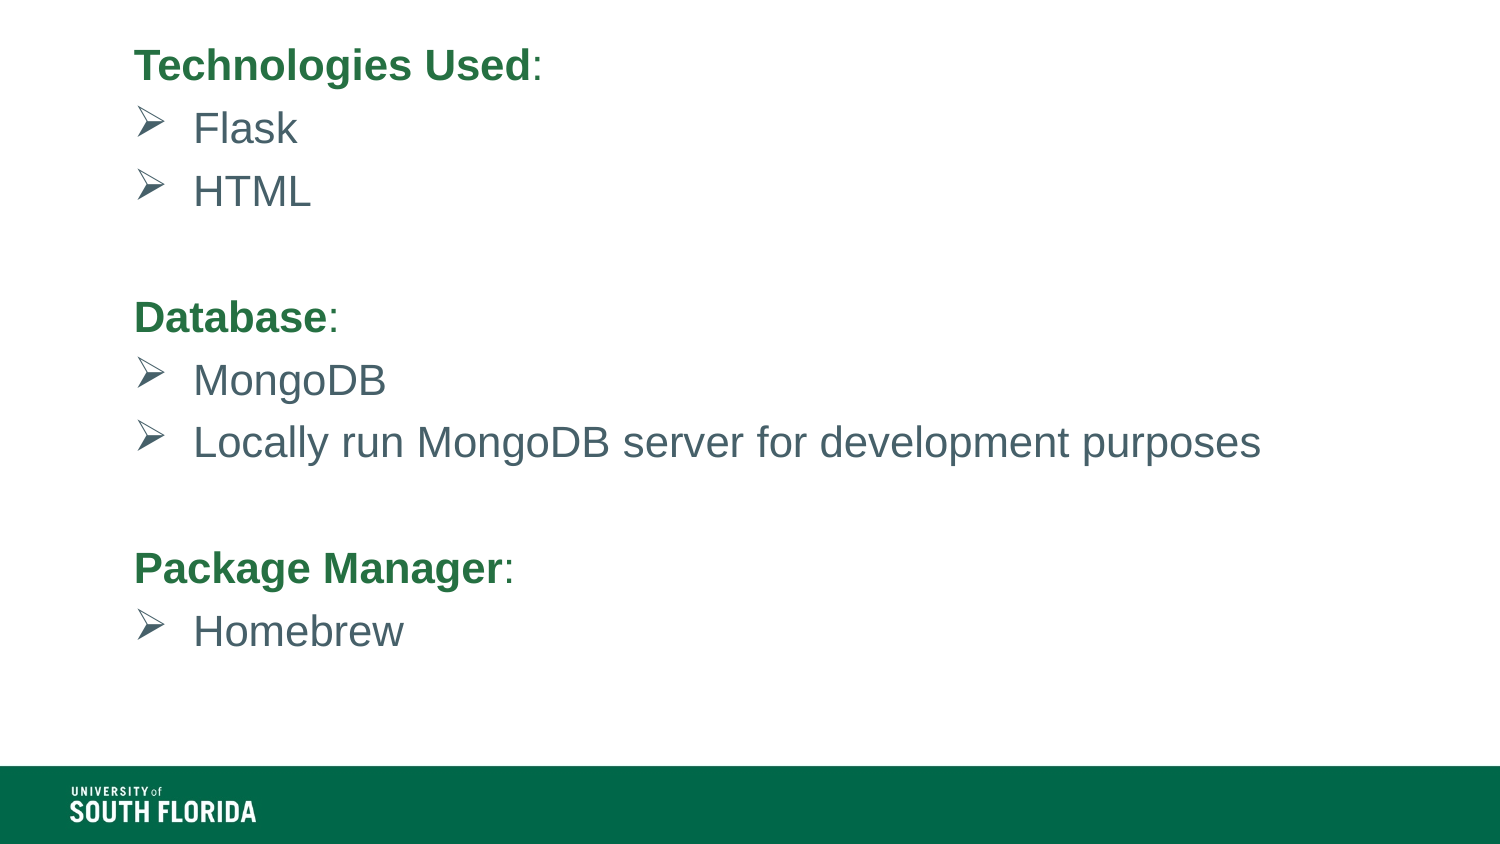

Technologies Used:
Flask
HTML

Database:
MongoDB
Locally run MongoDB server for development purposes

Package Manager:
Homebrew